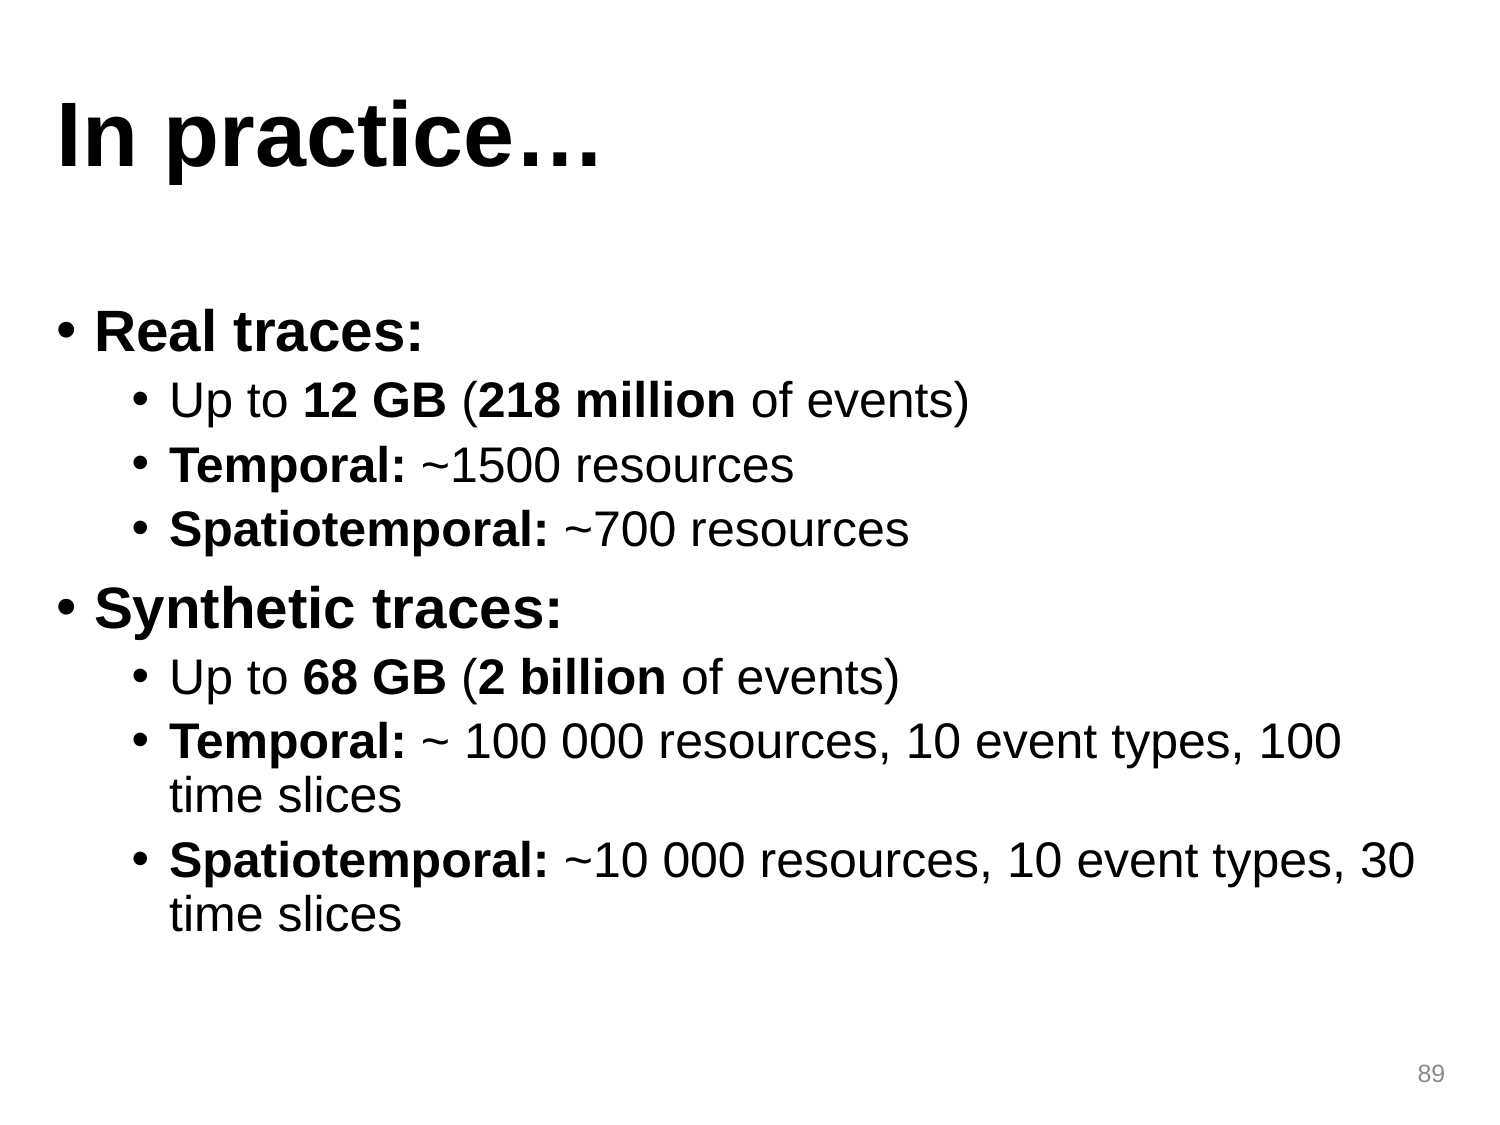

# In practice…
Real traces:
Up to 12 GB (218 million of events)
Temporal: ~1500 resources
Spatiotemporal: ~700 resources
Synthetic traces:
Up to 68 GB (2 billion of events)
Temporal: ~ 100 000 resources, 10 event types, 100 time slices
Spatiotemporal: ~10 000 resources, 10 event types, 30 time slices
89